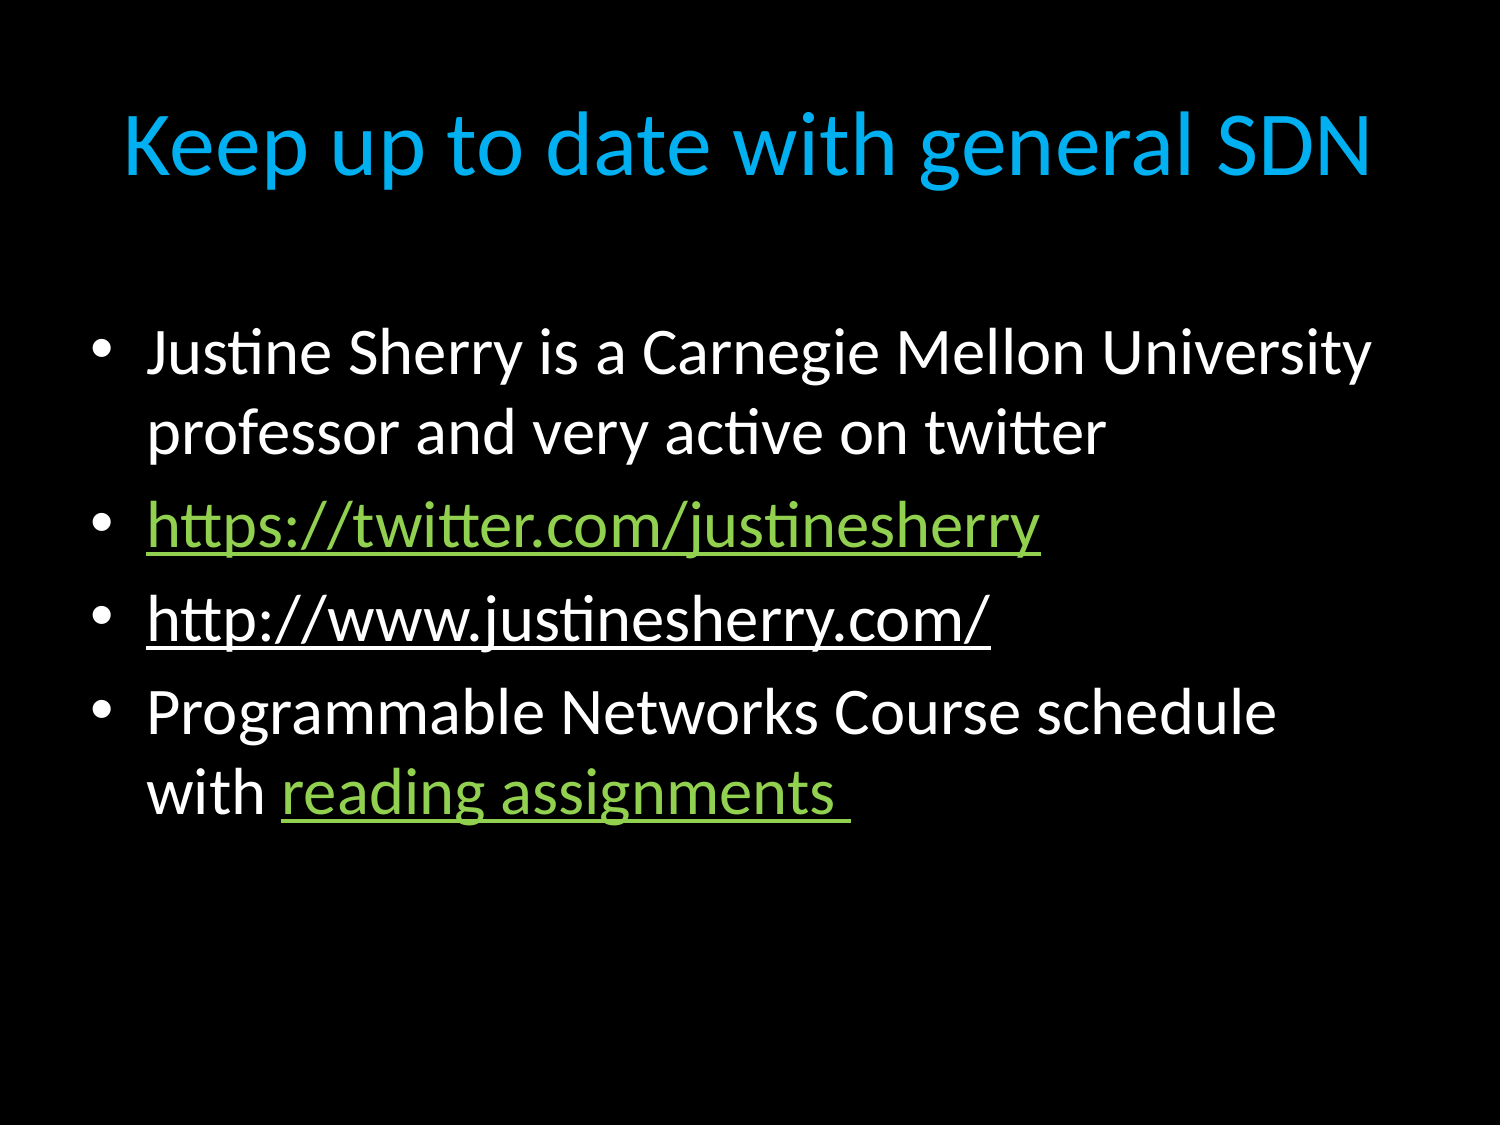

# Keep up to date with general SDN
Justine Sherry is a Carnegie Mellon University professor and very active on twitter
https://twitter.com/justinesherry
http://www.justinesherry.com/
Programmable Networks Course schedule with reading assignments